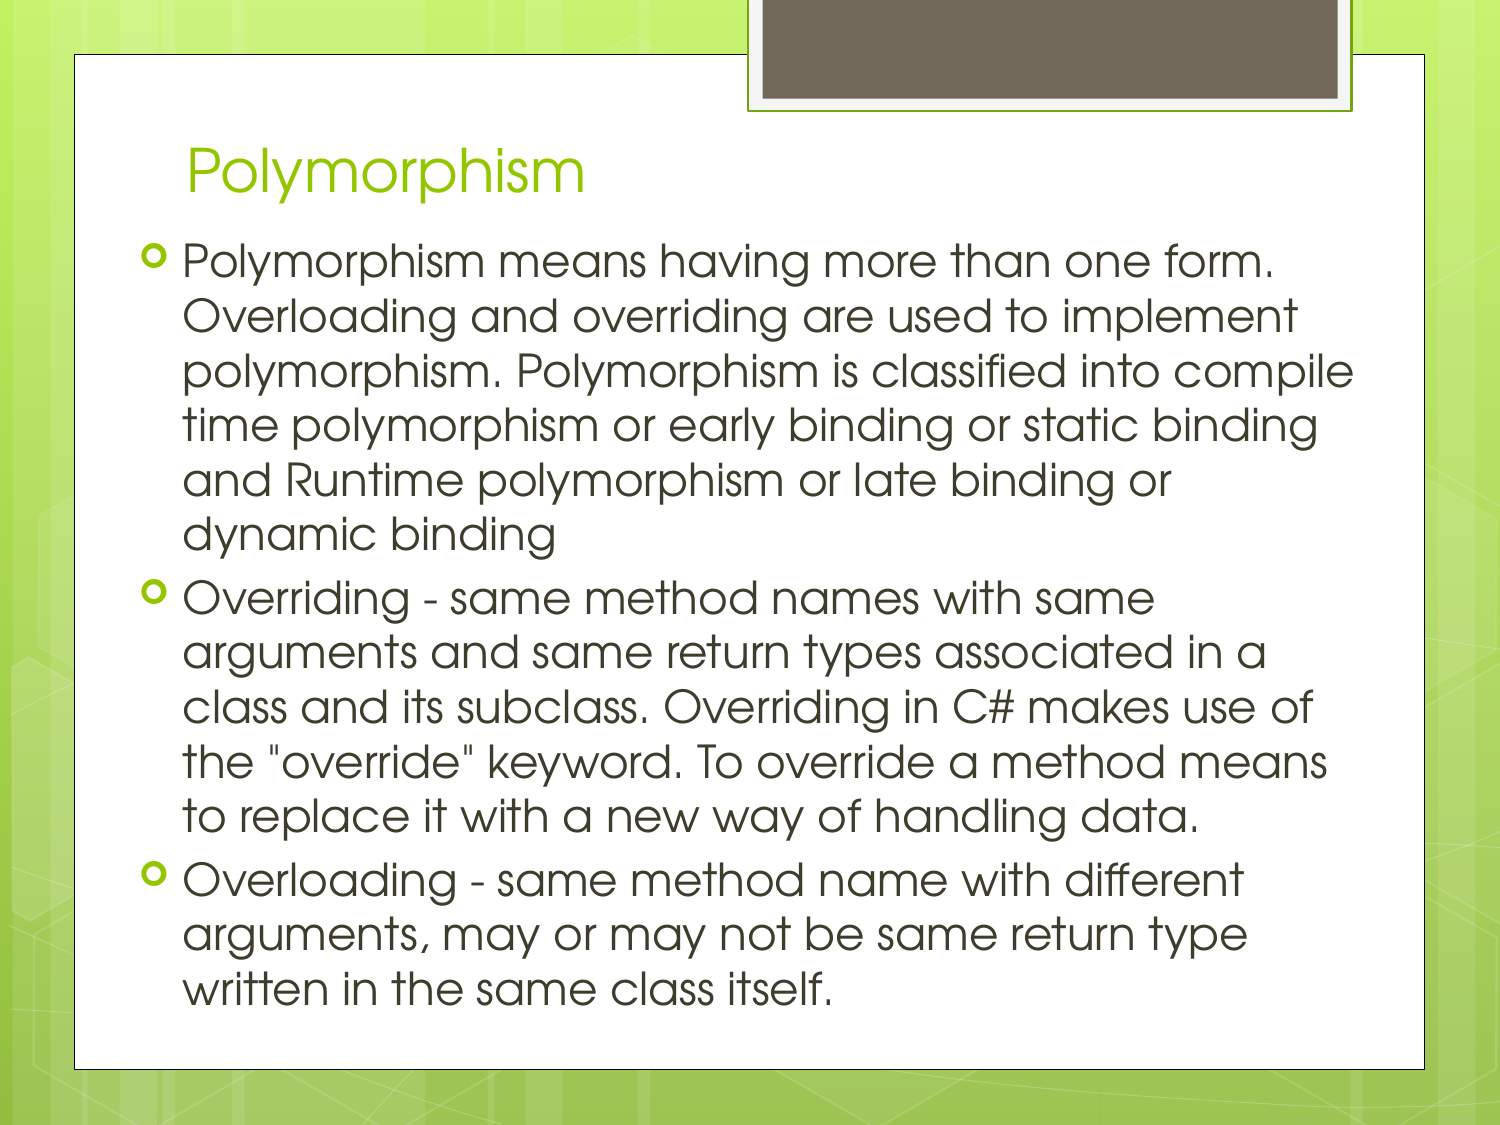

# Polymorphism
Polymorphism means having more than one form. Overloading and overriding are used to implement polymorphism. Polymorphism is classified into compile time polymorphism or early binding or static binding and Runtime polymorphism or late binding or dynamic binding
Overriding - same method names with same arguments and same return types associated in a class and its subclass. Overriding in C# makes use of the "override" keyword. To override a method means to replace it with a new way of handling data.
Overloading - same method name with different arguments, may or may not be same return type written in the same class itself.